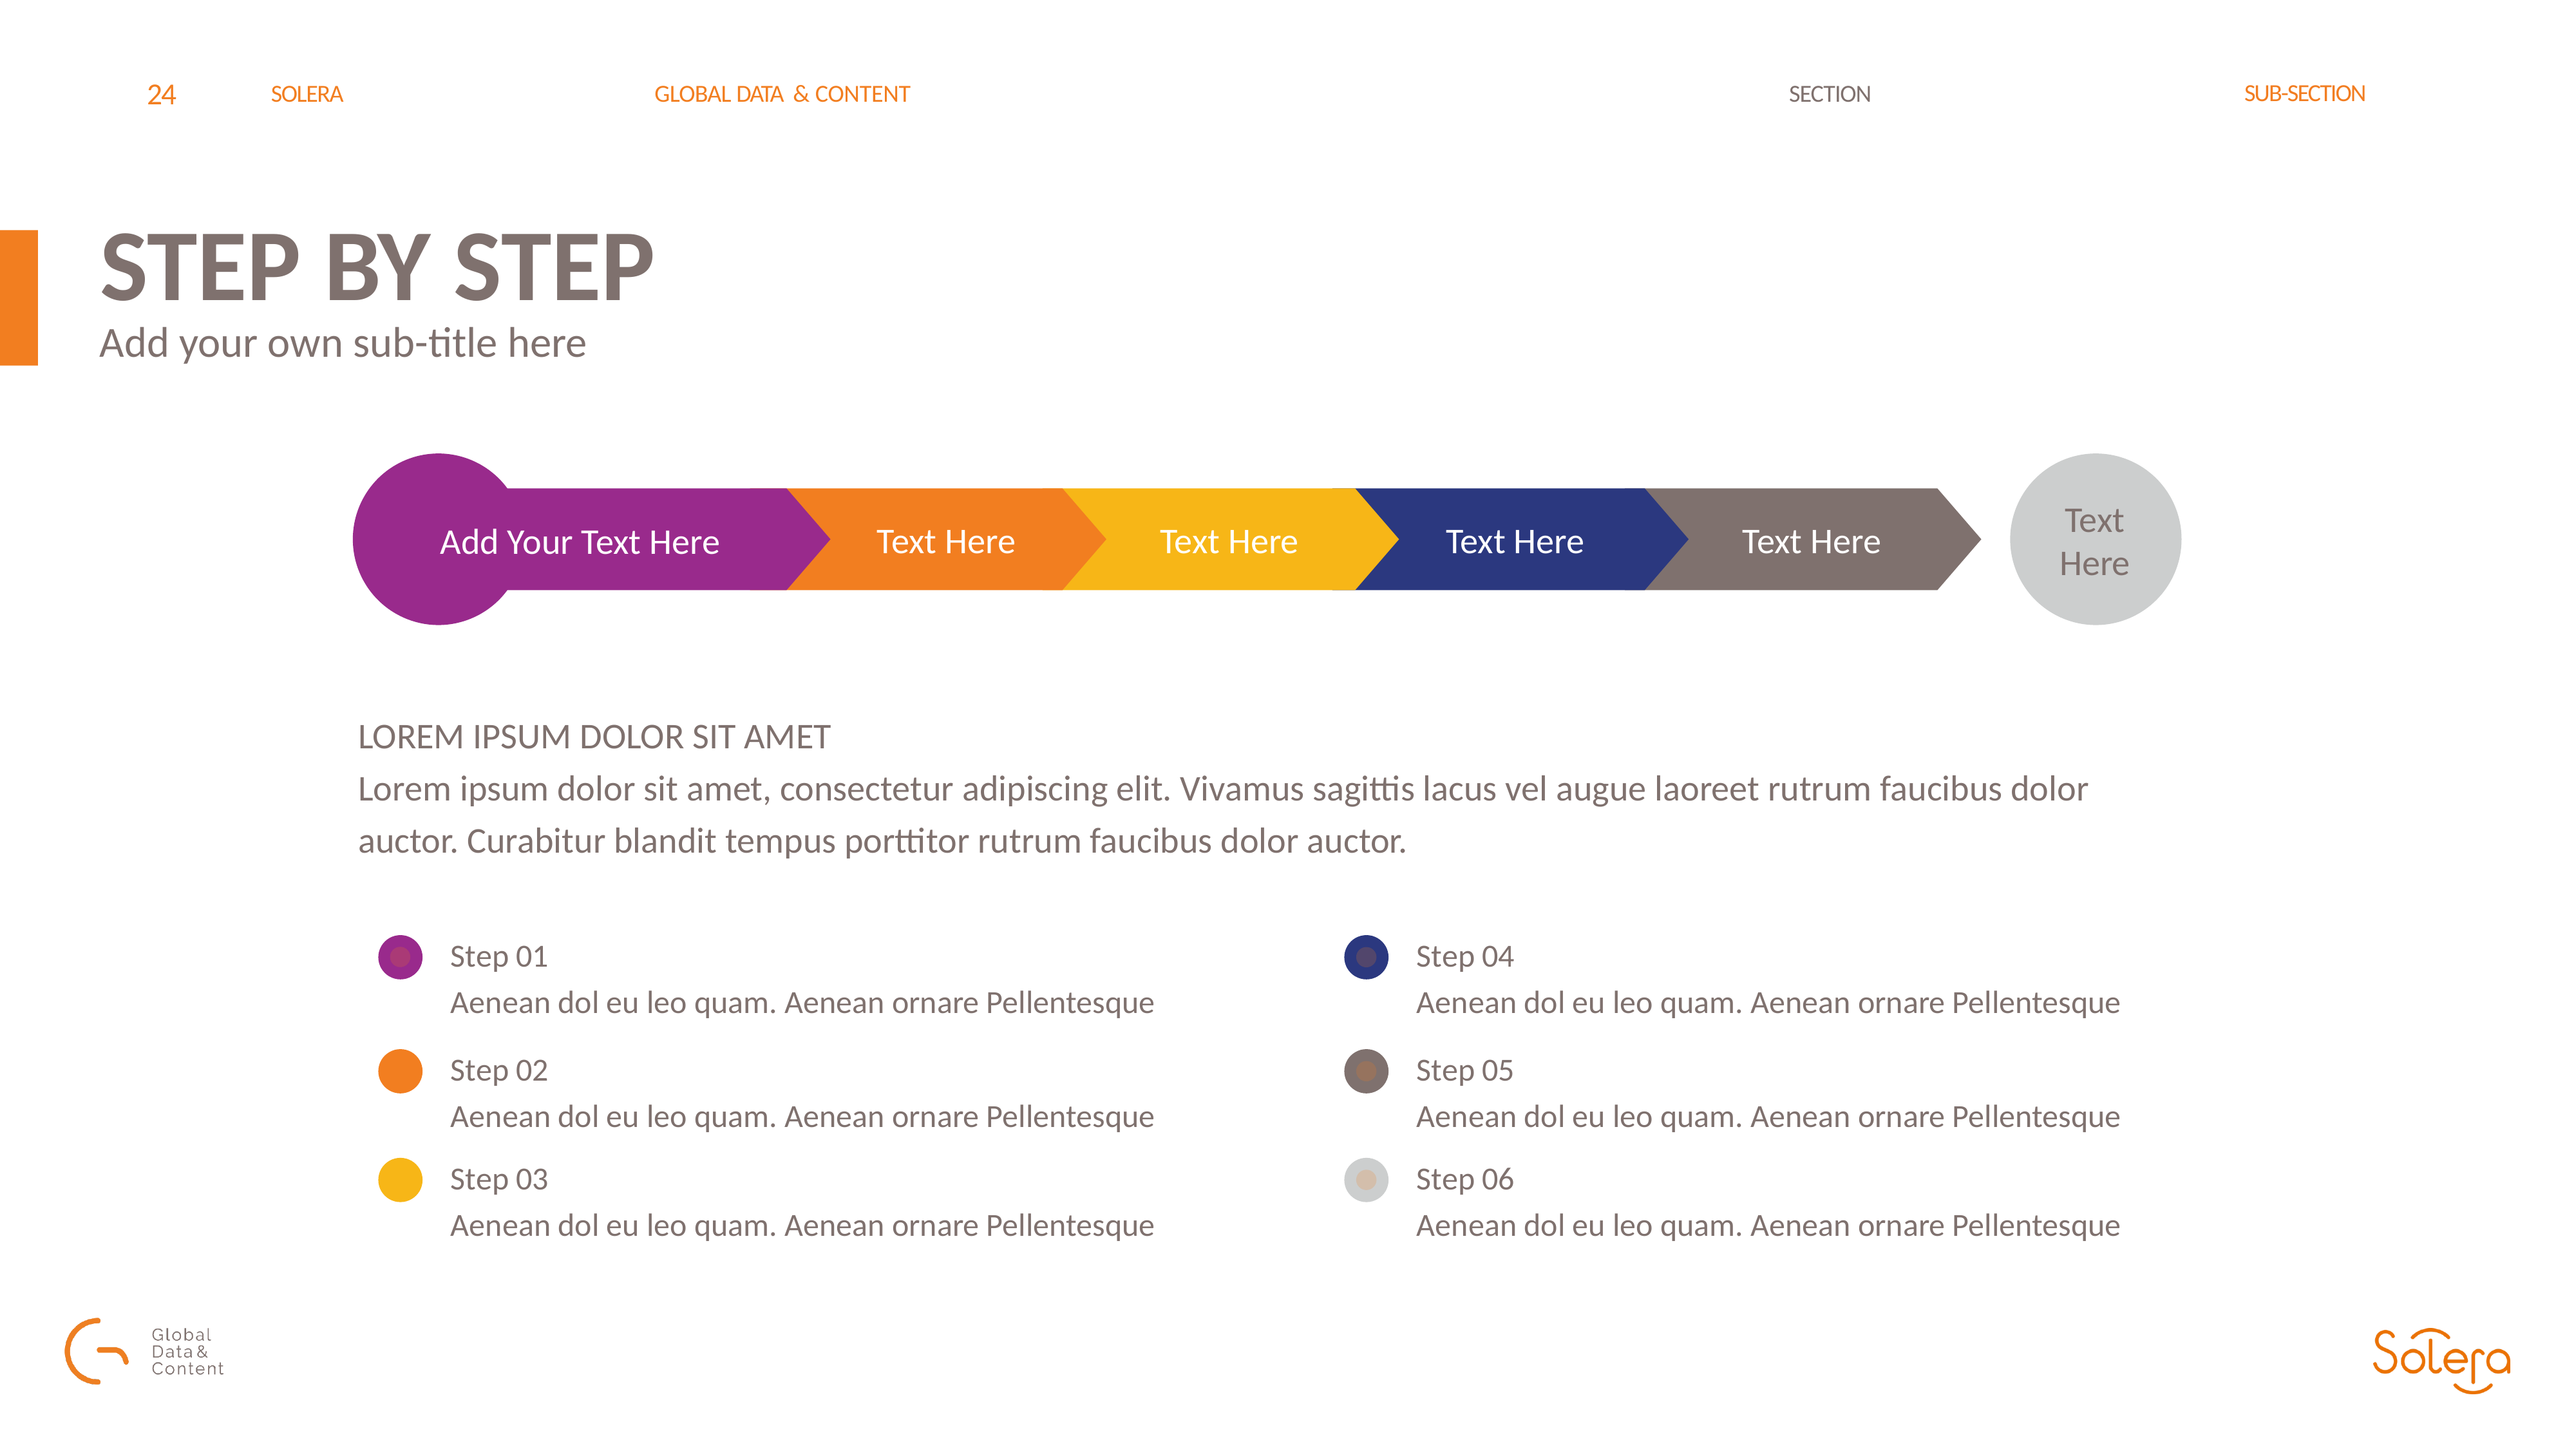

SUB-SECTION
SECTION
STEP BY STEP

Add your own sub-title here

Text Here

Text Here

Text Here

Text Here

Text Here
Add Your Text Here
LOREM IPSUM DOLOR SIT AMET
Lorem ipsum dolor sit amet, consectetur adipiscing elit. Vivamus sagittis lacus vel augue laoreet rutrum faucibus dolor auctor. Curabitur blandit tempus porttitor rutrum faucibus dolor auctor.
Step 01
Aenean dol eu leo quam. Aenean ornare Pellentesque
Step 04
Aenean dol eu leo quam. Aenean ornare Pellentesque

Step 02
Aenean dol eu leo quam. Aenean ornare Pellentesque

Step 05
Aenean dol eu leo quam. Aenean ornare Pellentesque

Step 03
Aenean dol eu leo quam. Aenean ornare Pellentesque

Step 06
Aenean dol eu leo quam. Aenean ornare Pellentesque